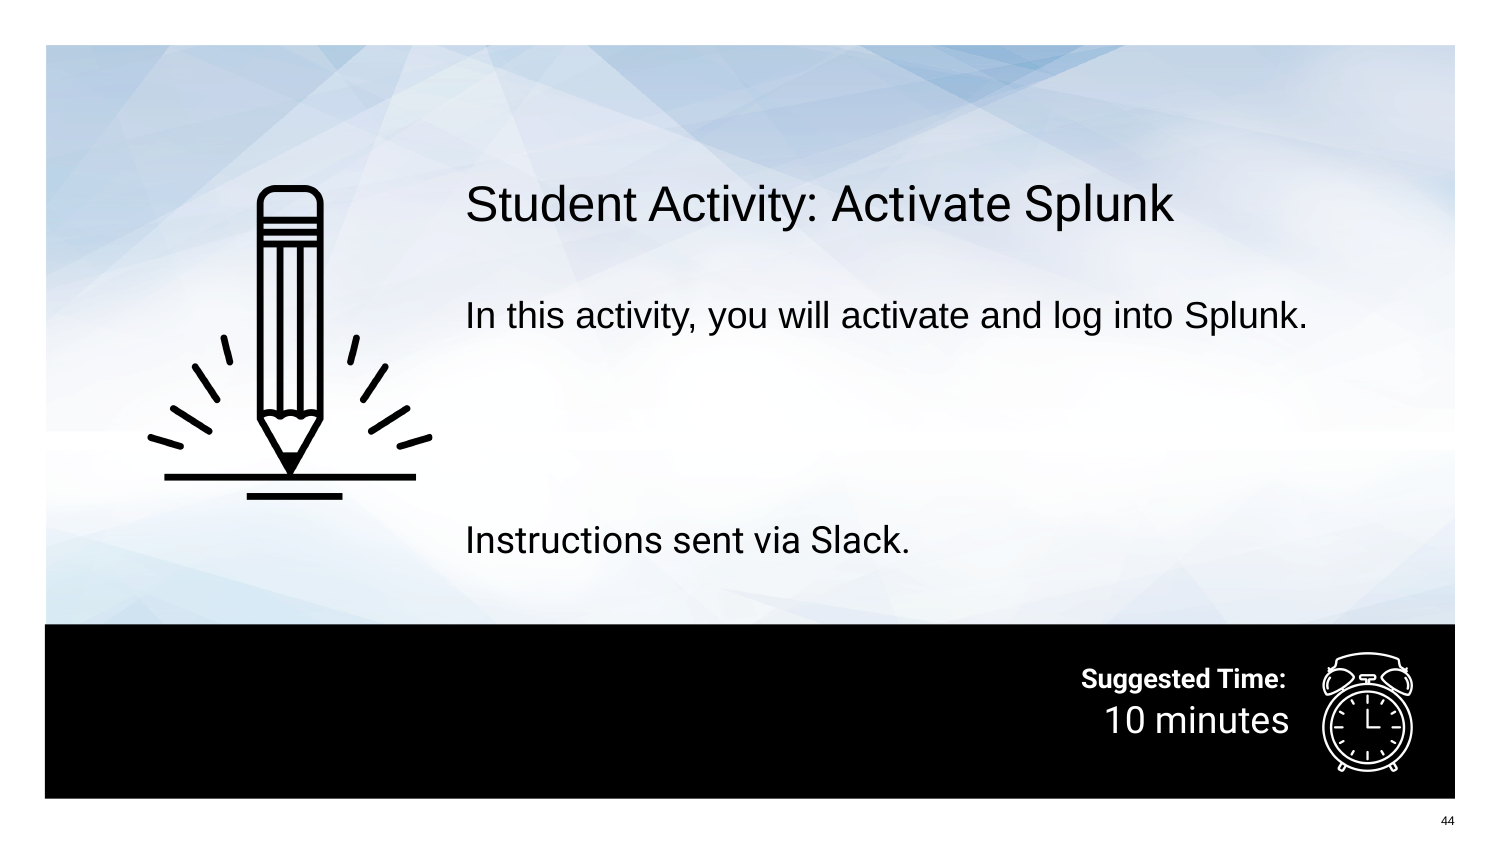

Student Activity: Activate Splunk

In this activity, you will activate and log into Splunk.

Instructions sent via Slack.

# 10 minutes

44